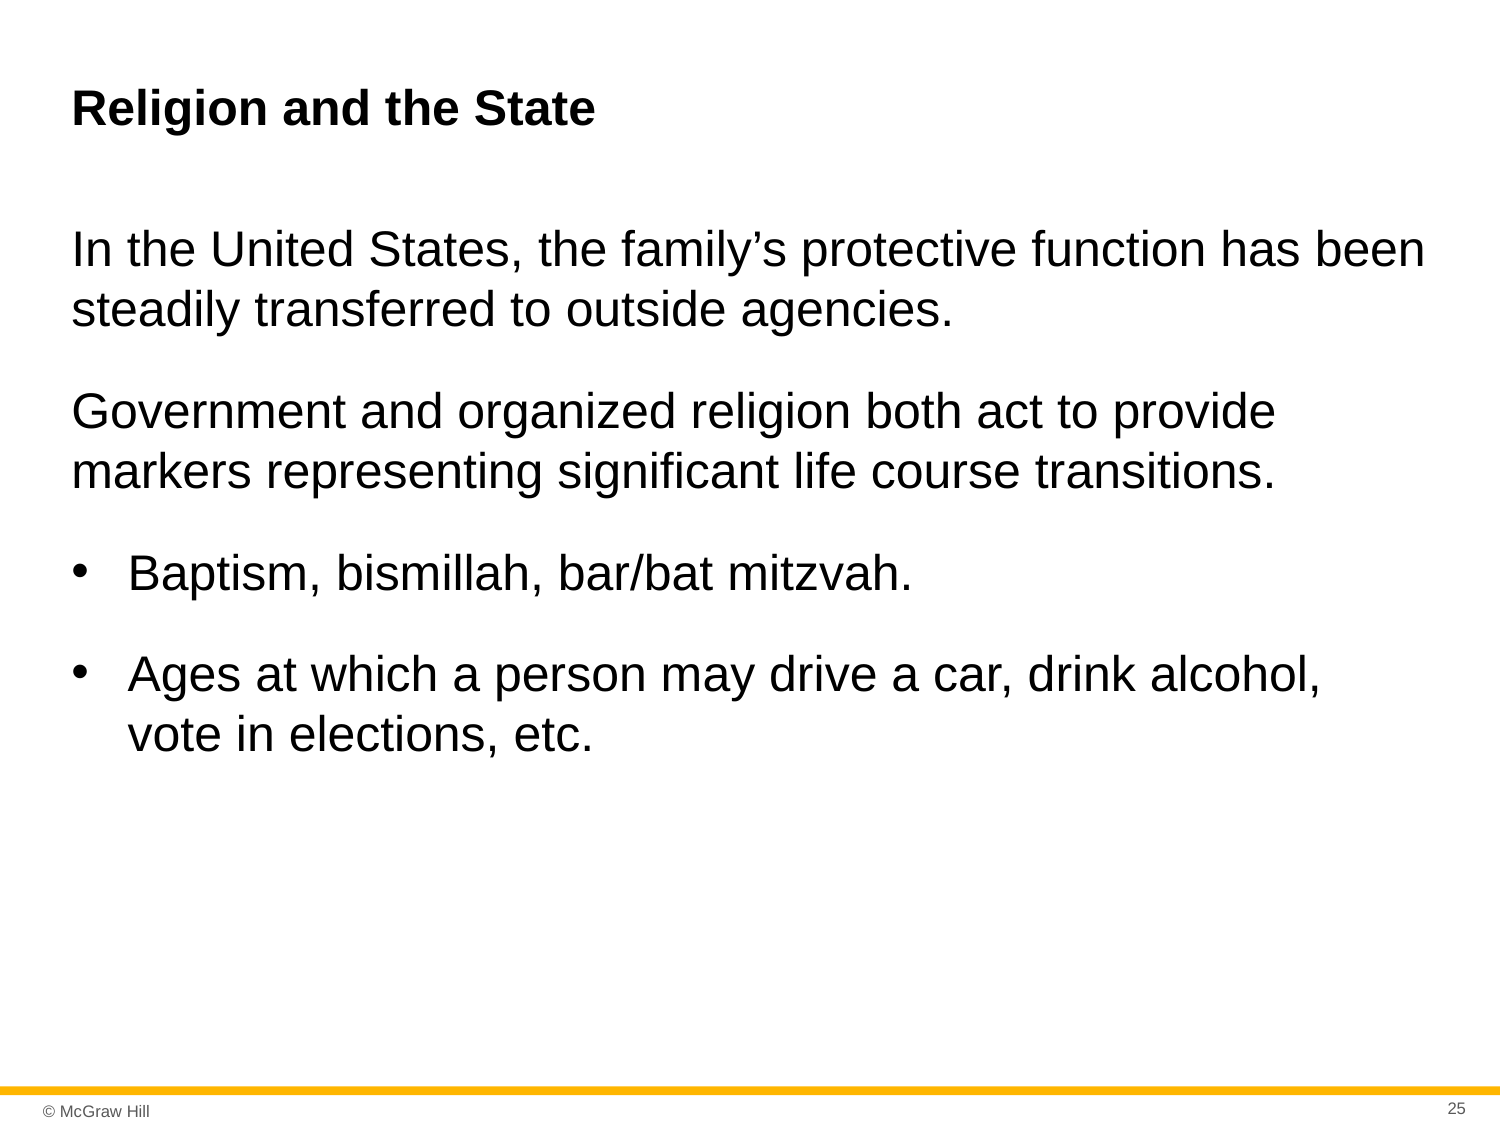

# Religion and the State
In the United States, the family’s protective function has been steadily transferred to outside agencies.
Government and organized religion both act to provide markers representing significant life course transitions.
Baptism, bismillah, bar/bat mitzvah.
Ages at which a person may drive a car, drink alcohol, vote in elections, etc.